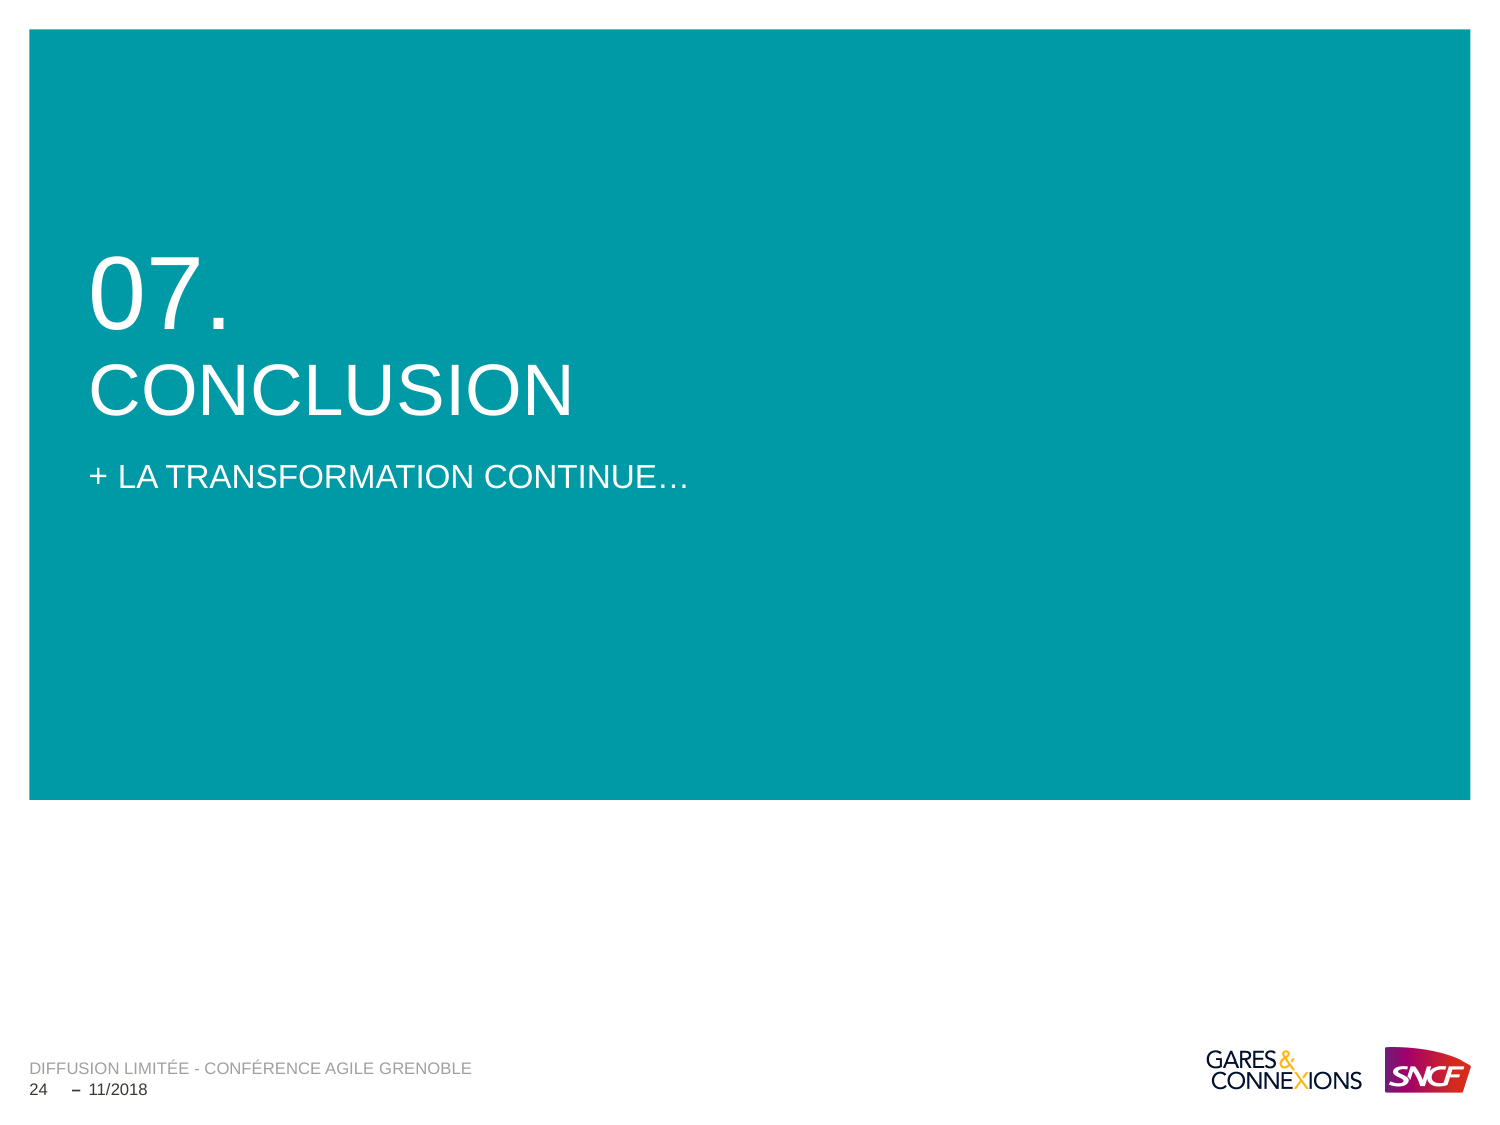

07.
CONCLUSION
La transformation continue…
Diffusion limitée - Conférence Agile Grenoble
11/2018
24